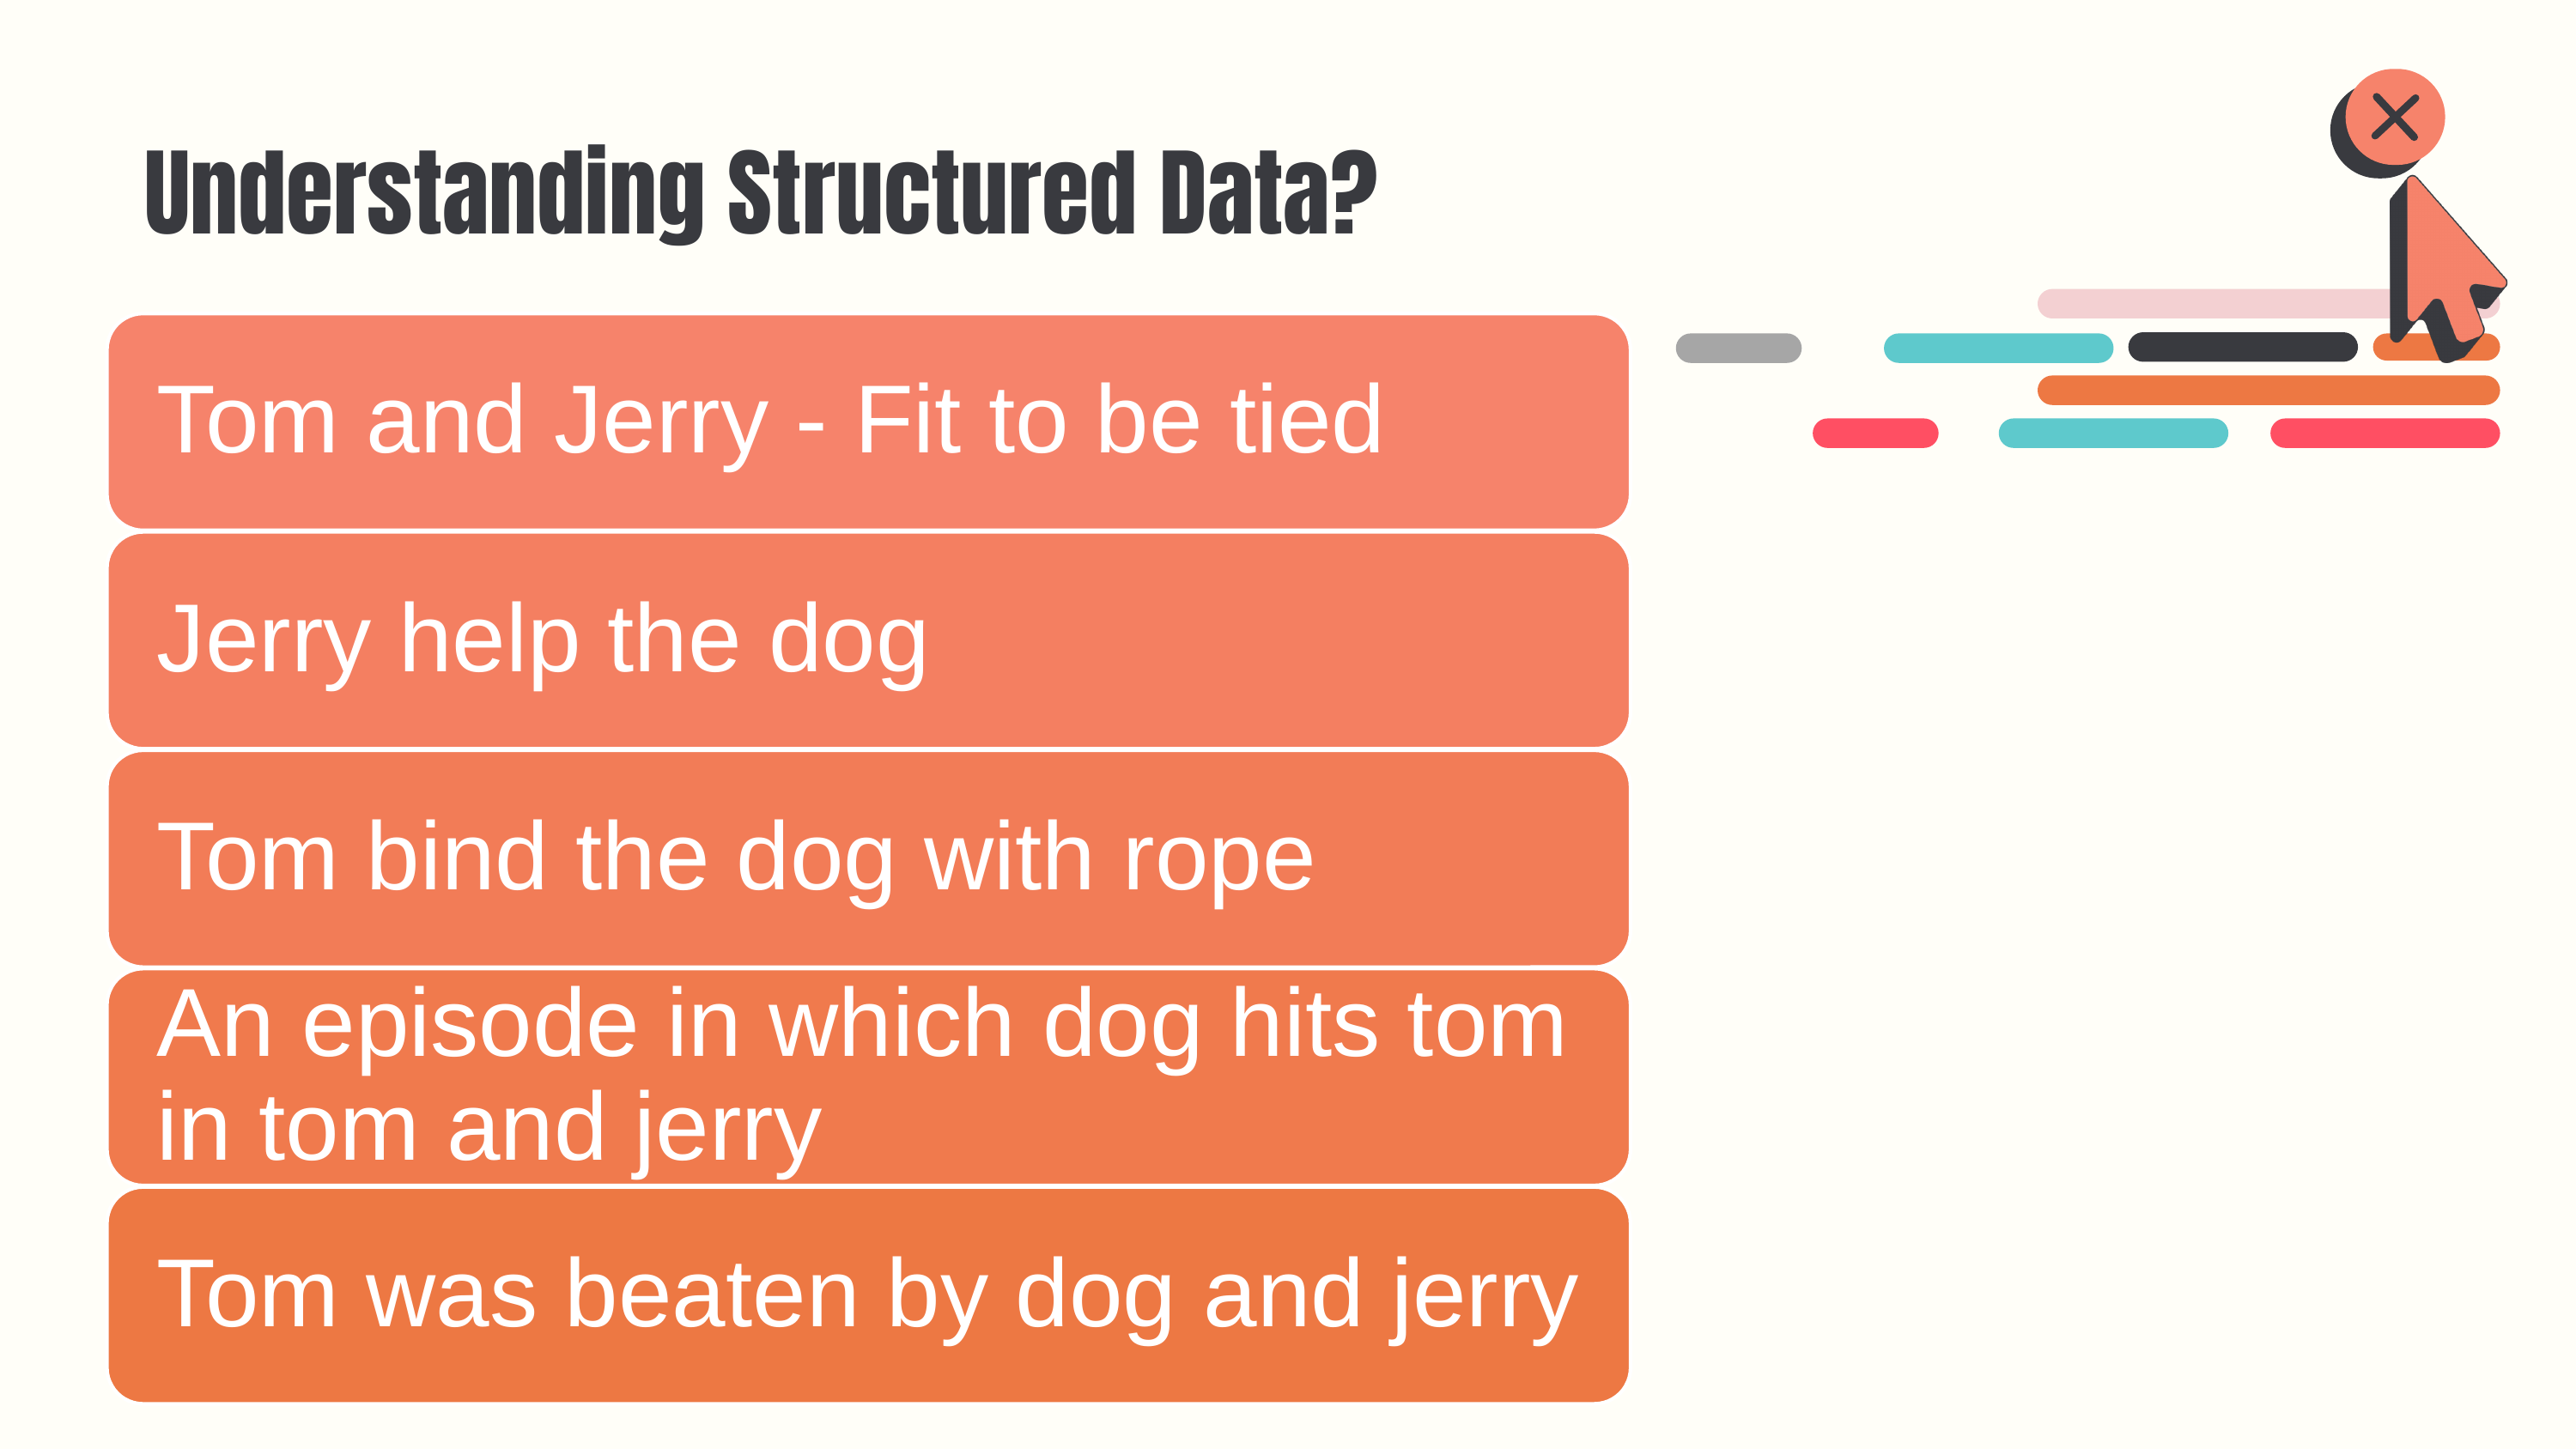

Understanding Structured Data?

Tom and Jerry - Fit to be tied
Jerry help the dog
Tom bind the dog with rope
An episode in which dog hits tom in tom and jerry
Tom was beaten by dog and jerry